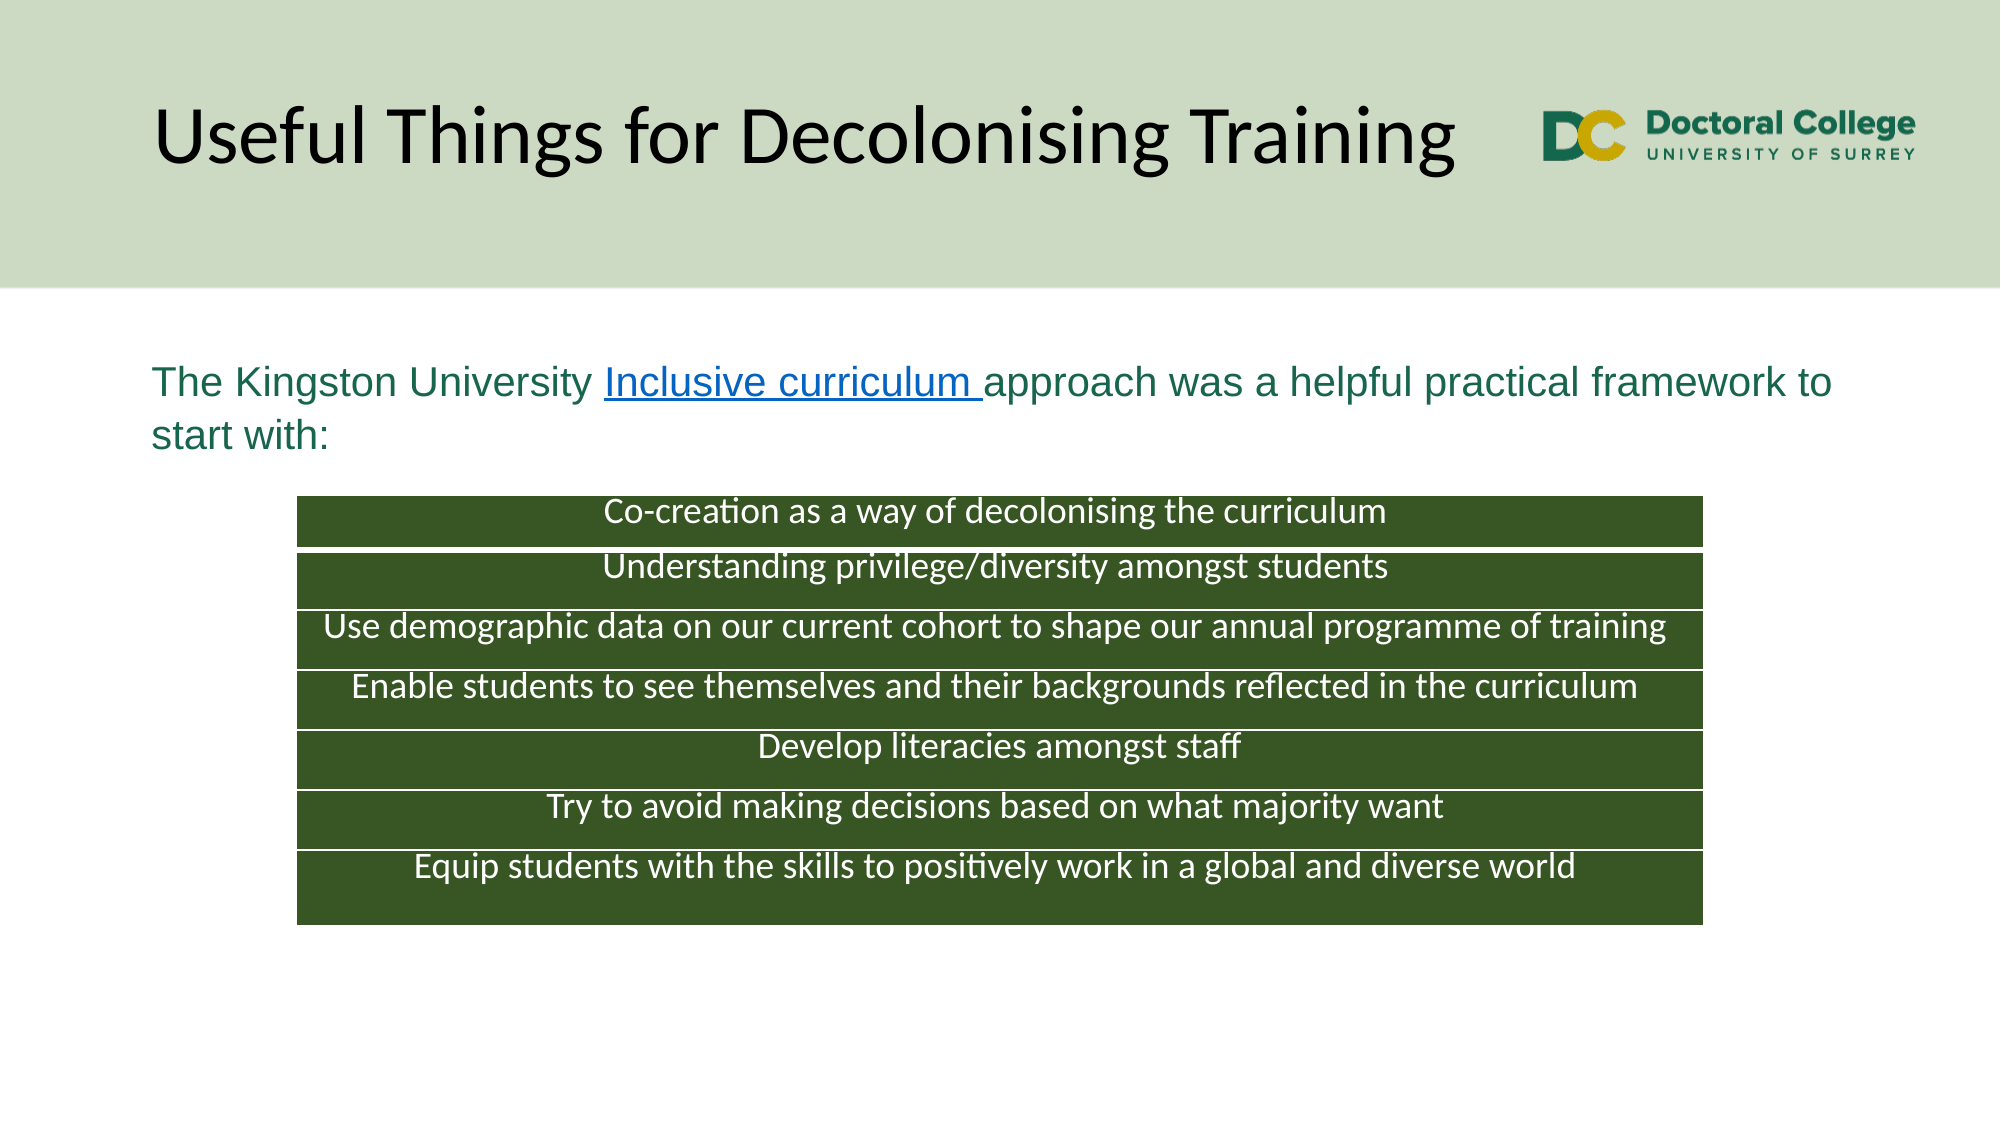

# Useful Things for Decolonising Training
The Kingston University Inclusive curriculum approach was a helpful practical framework to start with:

| Co-creation as a way of decolonising the curriculum |
| --- |
| Understanding privilege/diversity amongst students |
| Use demographic data on our current cohort to shape our annual programme of training |
| Enable students to see themselves and their backgrounds reflected in the curriculum |
| Develop literacies amongst staff |
| Try to avoid making decisions based on what majority want |
| Equip students with the skills to positively work in a global and diverse world |